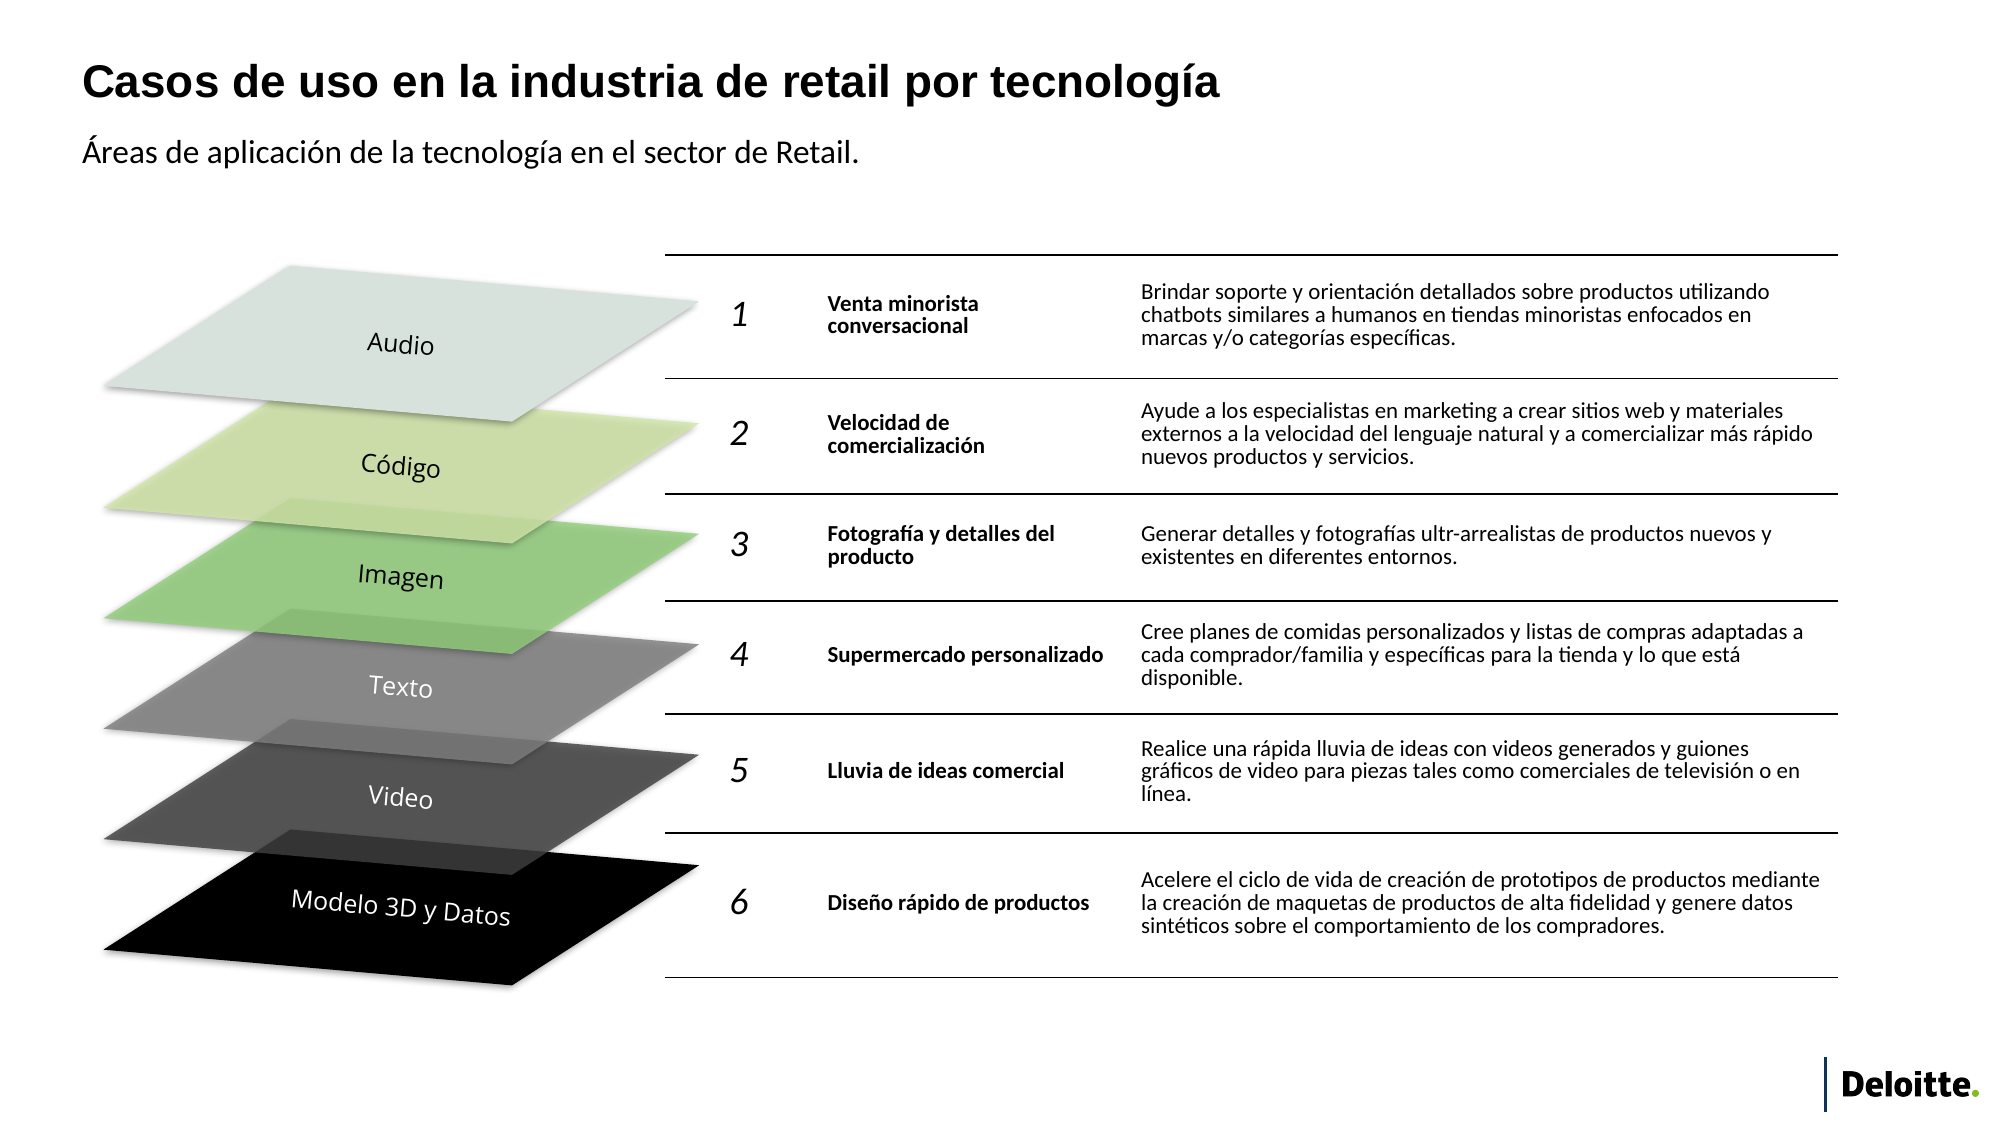

Casos de uso en la industria de retail por tecnología
Áreas de aplicación de la tecnología en el sector de Retail.
| 1 | Venta minorista conversacional | Brindar soporte y orientación detallados sobre productos utilizando chatbots similares a humanos en tiendas minoristas enfocados en marcas y/o categorías específicas. |
| --- | --- | --- |
| 2 | Velocidad de comercialización | Ayude a los especialistas en marketing a crear sitios web y materiales externos a la velocidad del lenguaje natural y a comercializar más rápido nuevos productos y servicios. |
| 3 | Fotografía y detalles del producto | Generar detalles y fotografías ultr-arrealistas de productos nuevos y existentes en diferentes entornos. |
| 4 | Supermercado personalizado | Cree planes de comidas personalizados y listas de compras adaptadas a cada comprador/familia y específicas para la tienda y lo que está disponible. |
| 5 | Lluvia de ideas comercial | Realice una rápida lluvia de ideas con videos generados y guiones gráficos de video para piezas tales como comerciales de televisión o en línea. |
| 6 | Diseño rápido de productos | Acelere el ciclo de vida de creación de prototipos de productos mediante la creación de maquetas de productos de alta fidelidad y genere datos sintéticos sobre el comportamiento de los compradores. |
Audio
Código
Imagen
Texto
Video
Modelo 3D y Datos